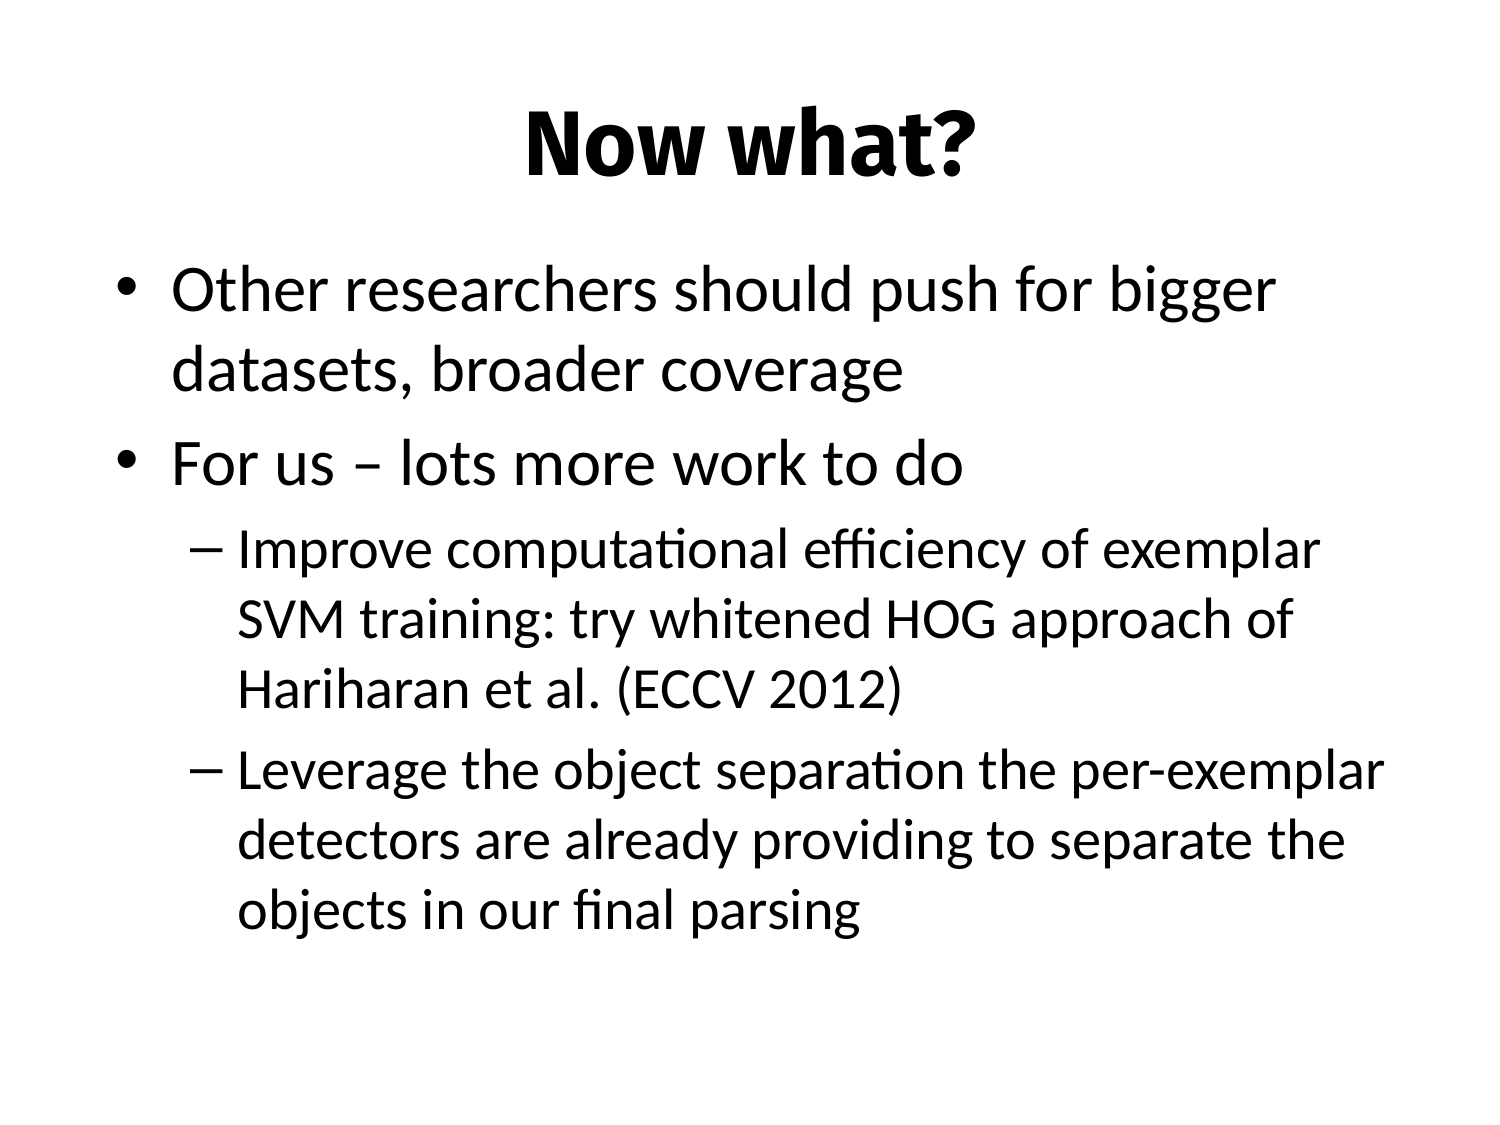

# Now what?
Other researchers should push for bigger datasets, broader coverage
For us – lots more work to do
Improve computational efficiency of exemplar SVM training: try whitened HOG approach of Hariharan et al. (ECCV 2012)
Leverage the object separation the per-exemplar detectors are already providing to separate the objects in our final parsing